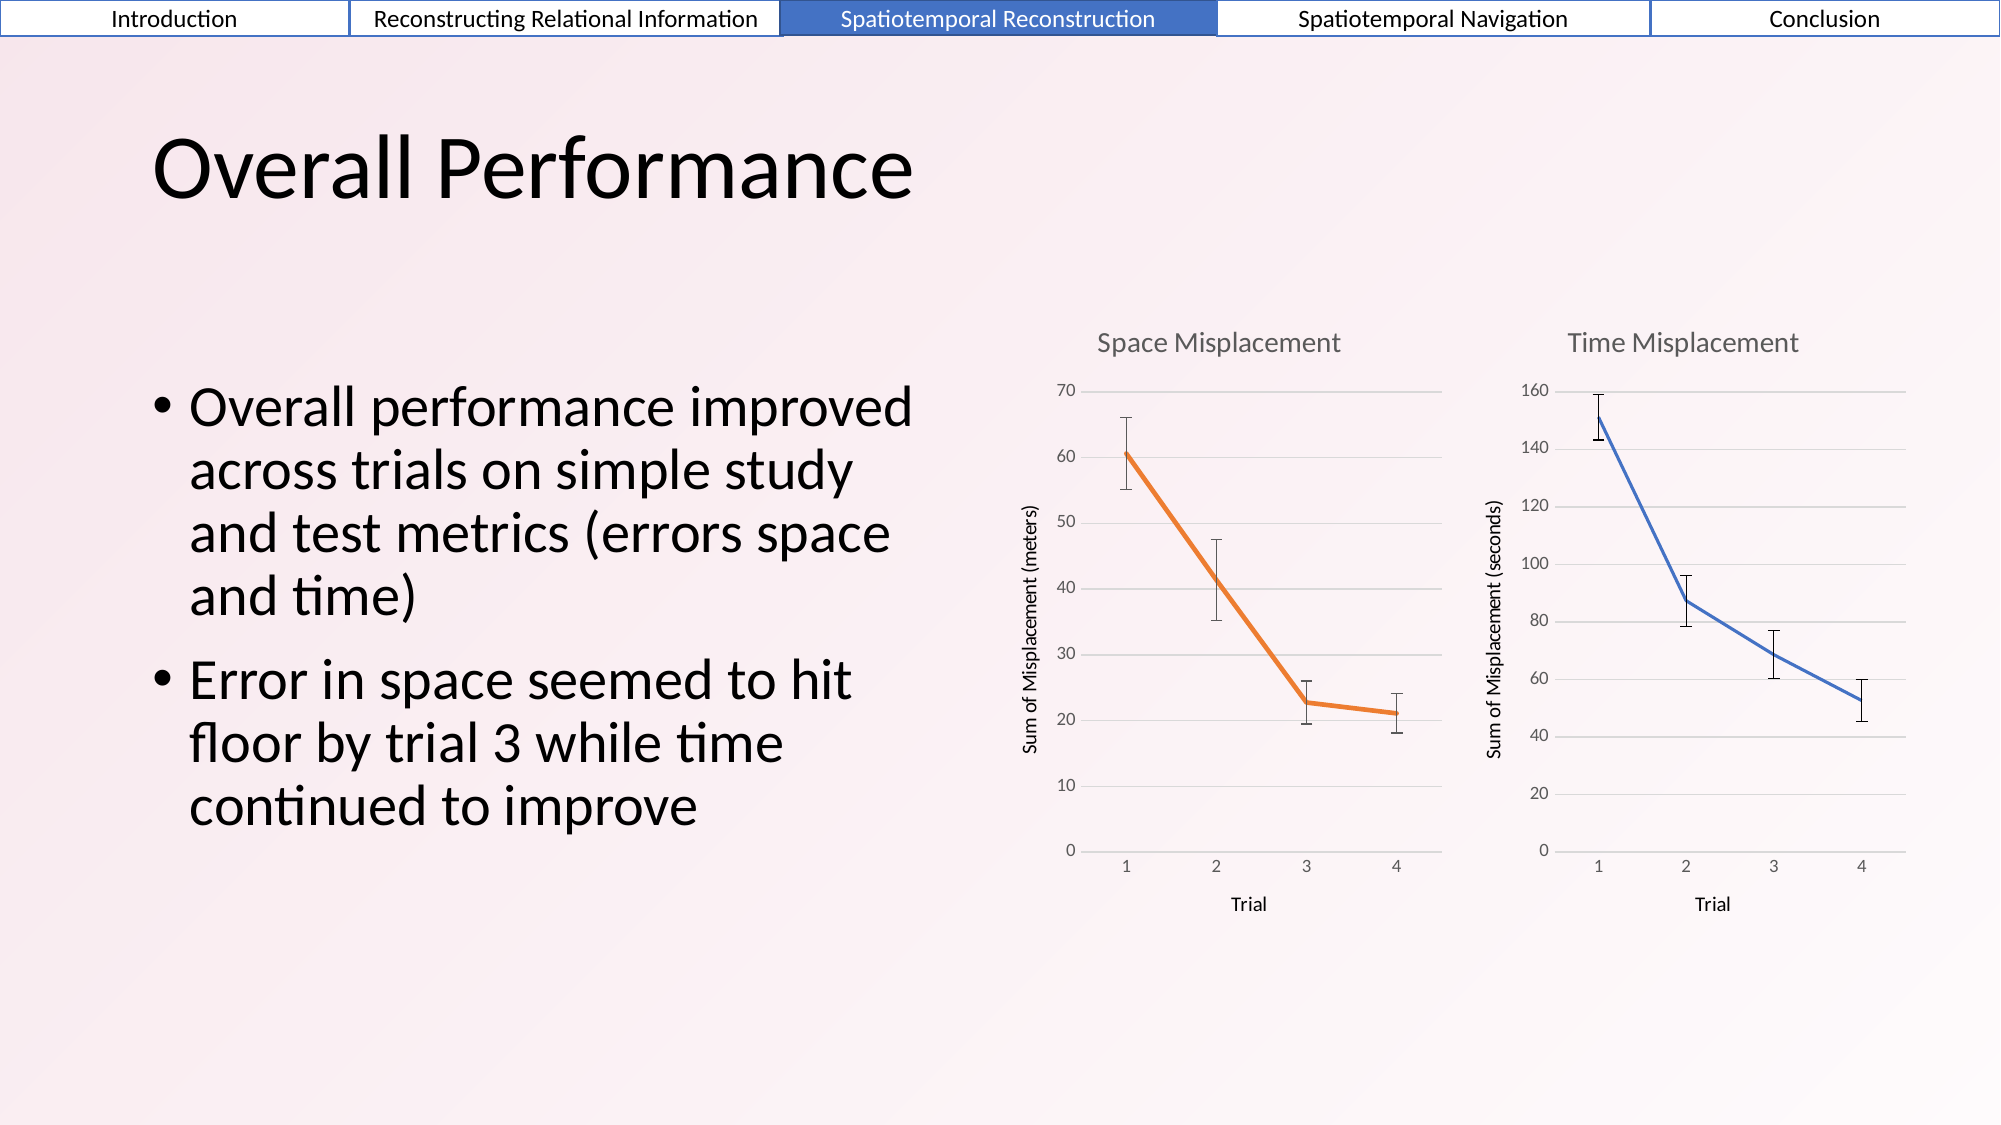

Introduction
Reconstructing Relational Information
Spatiotemporal Navigation
Conclusion
Spatiotemporal Reconstruction
# Overall Performance

### Chart: Space Misplacement

| Category | Space Misplacement |
|---|---|

### Chart: Time Misplacement

| Category | Time Misplacement |
|---|---|
Overall performance improved across trials on simple study and test metrics (errors space and time)
Error in space seemed to hit floor by trial 3 while time continued to improve